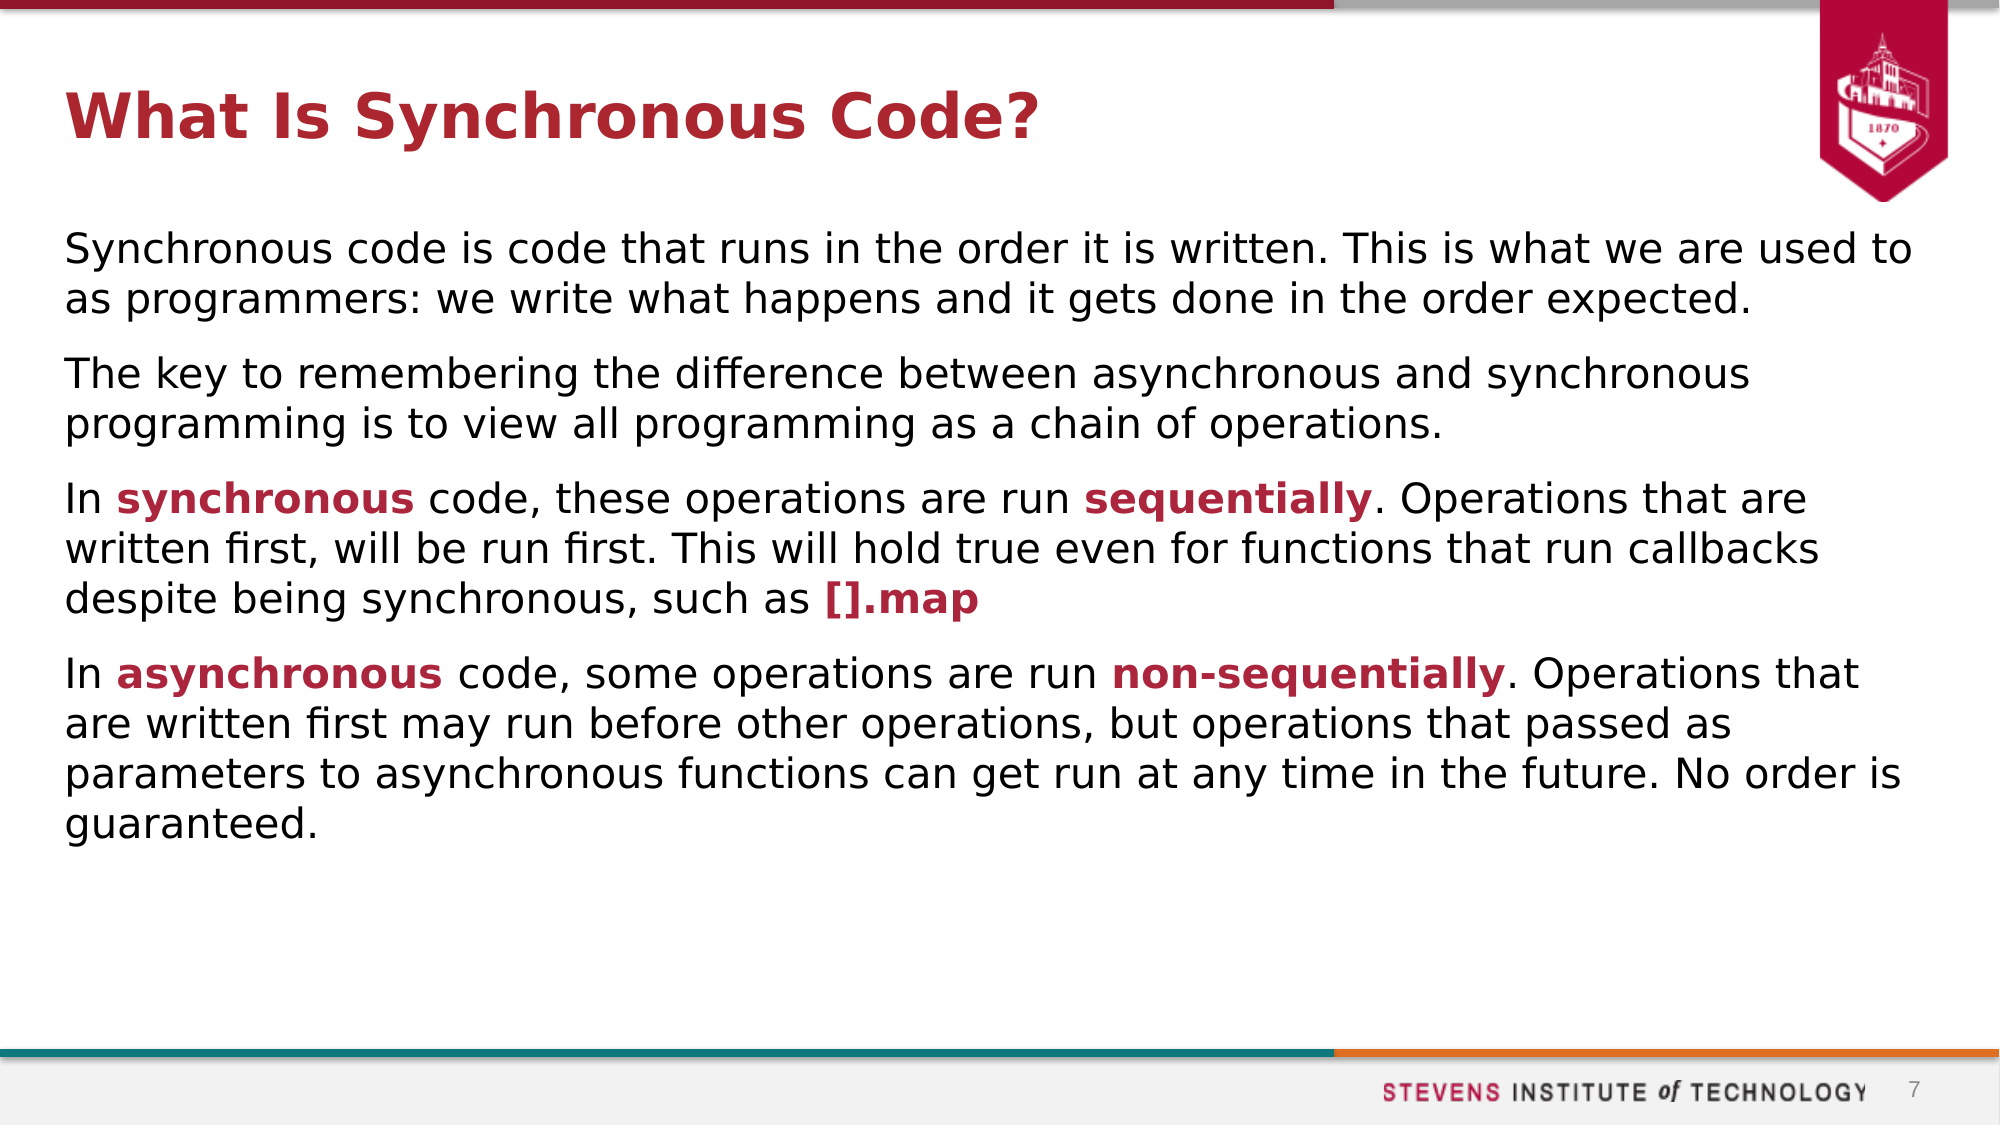

# What Is Synchronous Code?
Synchronous code is code that runs in the order it is written. This is what we are used to as programmers: we write what happens and it gets done in the order expected.
The key to remembering the difference between asynchronous and synchronous programming is to view all programming as a chain of operations.
In synchronous code, these operations are run sequentially. Operations that are written first, will be run first. This will hold true even for functions that run callbacks despite being synchronous, such as [].map
In asynchronous code, some operations are run non-sequentially. Operations that are written first may run before other operations, but operations that passed as parameters to asynchronous functions can get run at any time in the future. No order is guaranteed.
7